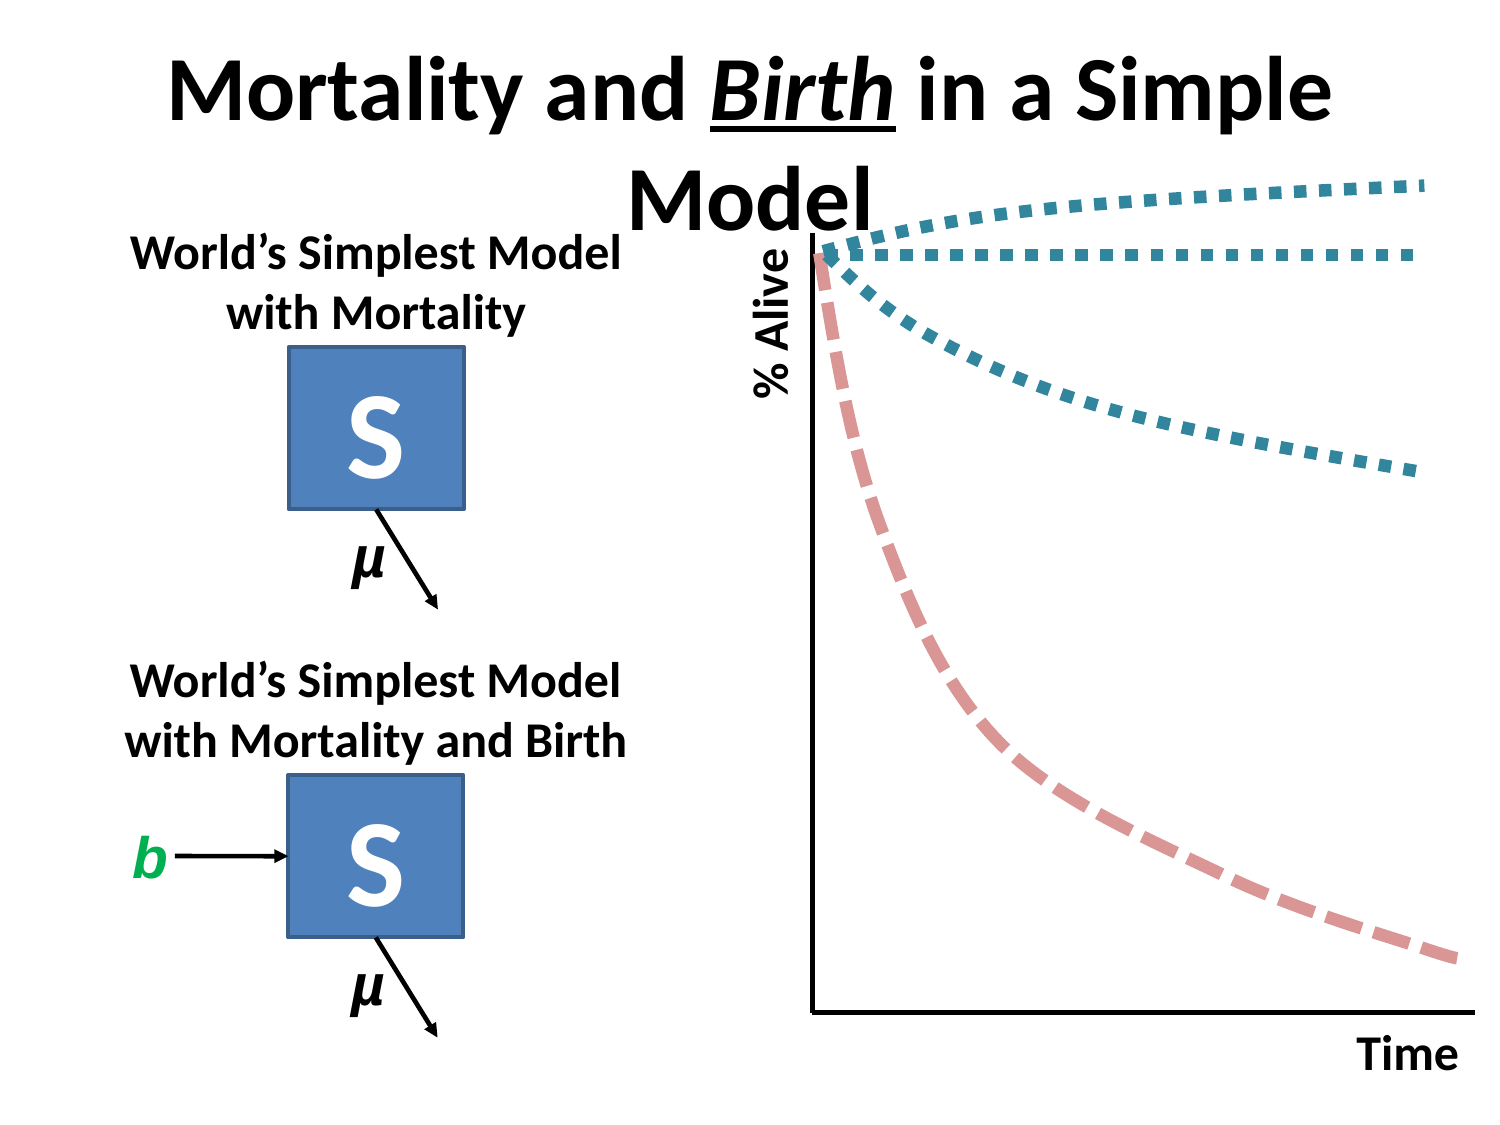

# Mortality and Birth in a Simple Model

World’s Simplest Model
with Mortality

% Alive
S
µ
World’s Simplest Model
with Mortality and Birth
S
b
µ
Time